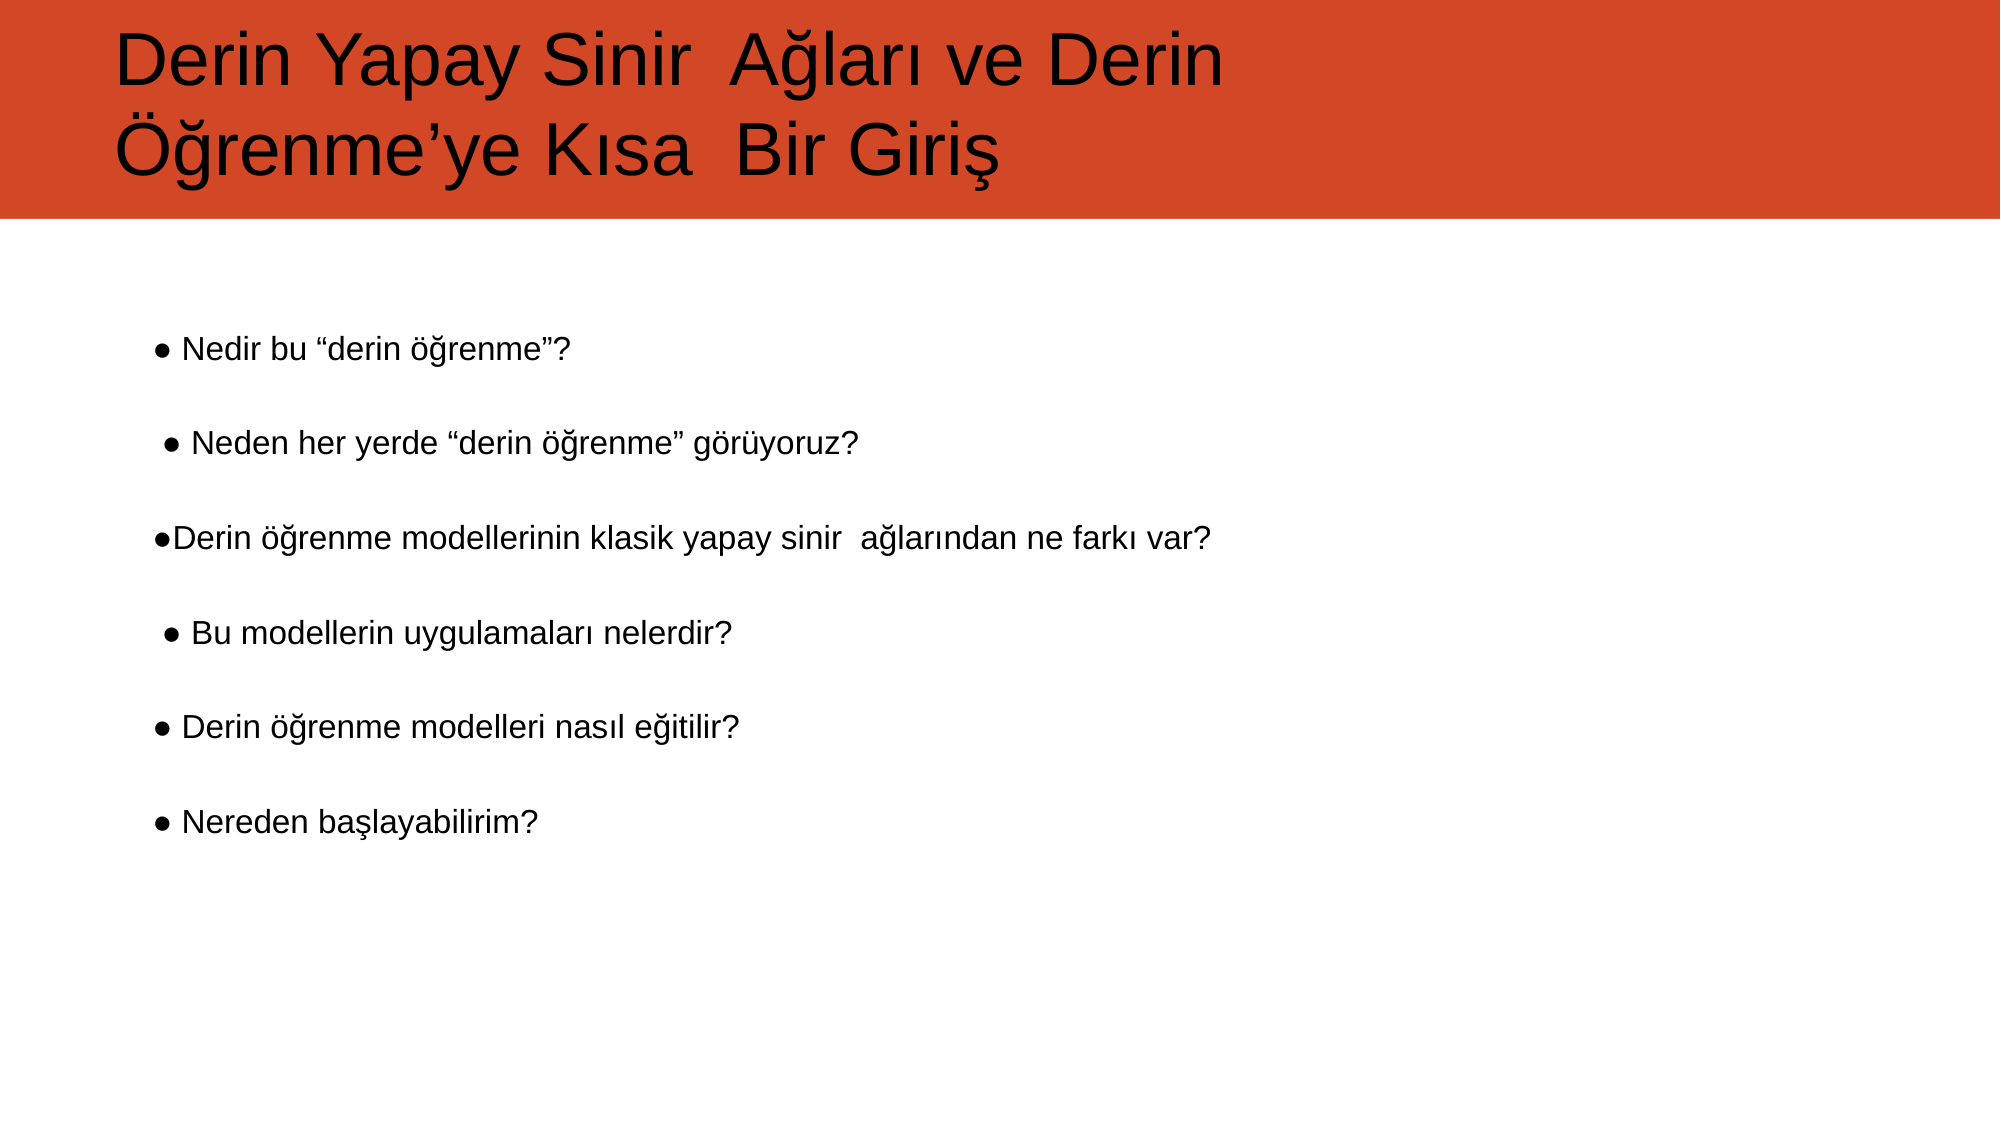

# Derin Yapay Sinir  Ağları ve Derin  Öğrenme’ye Kısa  Bir Giriş
● Nedir bu “derin öğrenme”?
 ● Neden her yerde “derin öğrenme” görüyoruz?
●Derin öğrenme modellerinin klasik yapay sinir  ağlarından ne farkı var?
 ● Bu modellerin uygulamaları nelerdir?
● Derin öğrenme modelleri nasıl eğitilir?
● Nereden başlayabilirim?